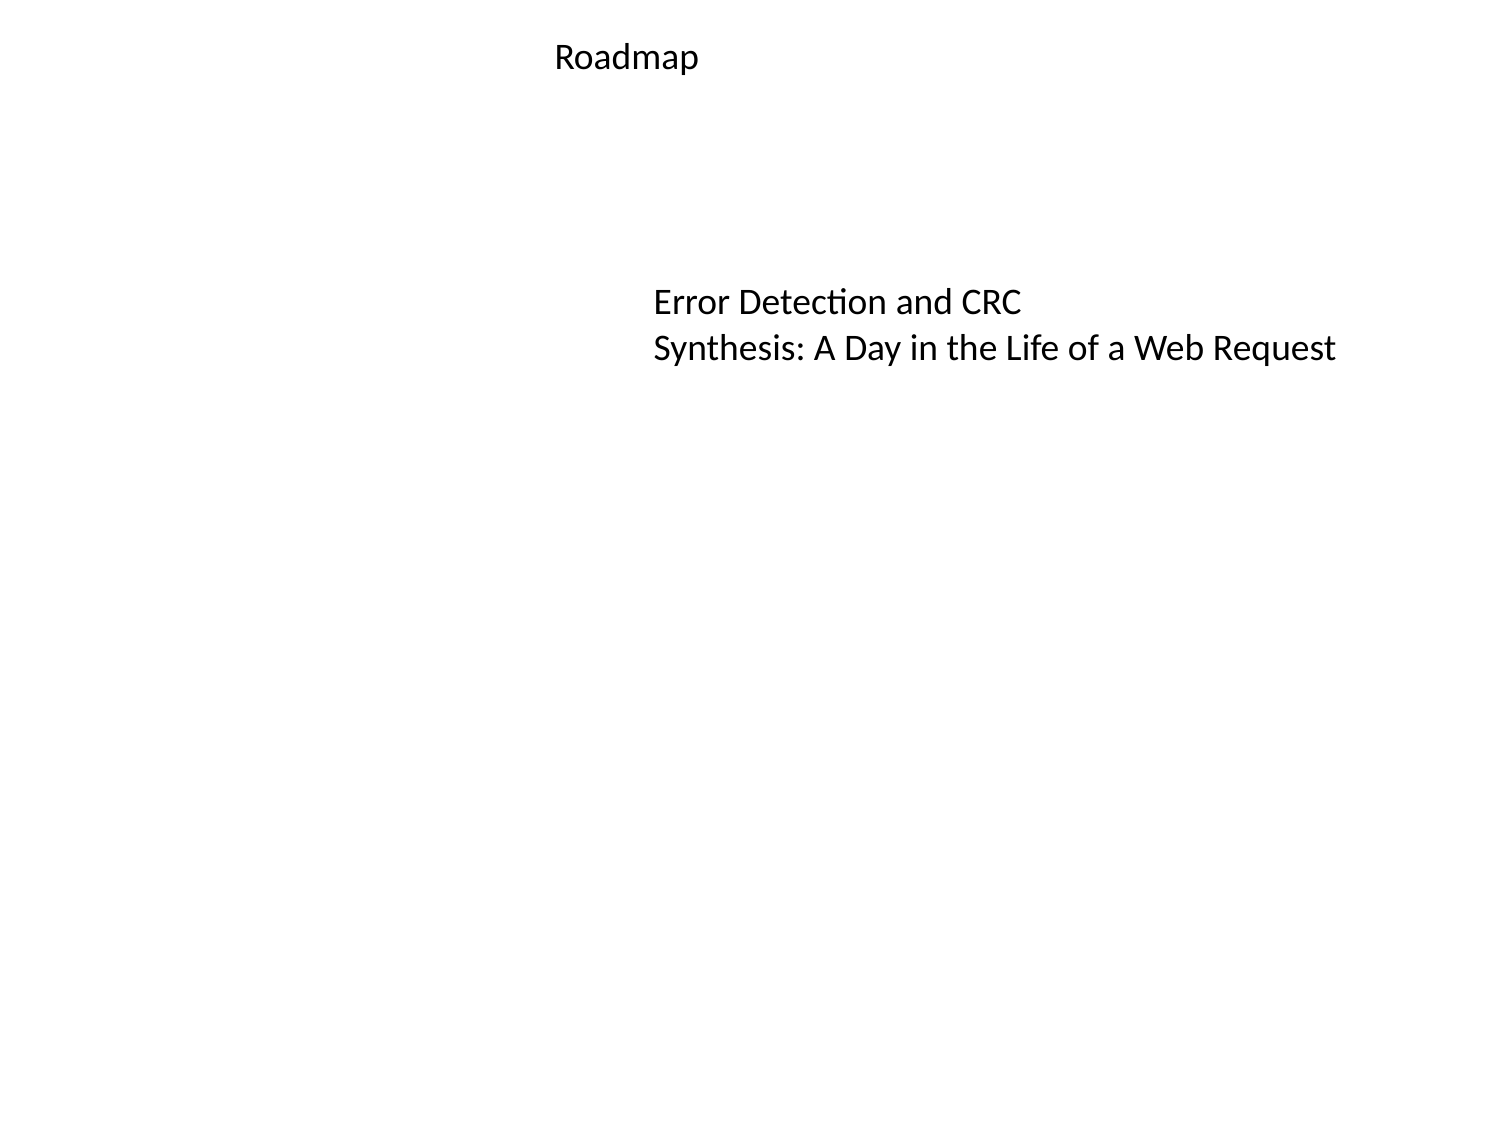

Roadmap
Error Detection and CRC
Synthesis: A Day in the Life of a Web Request